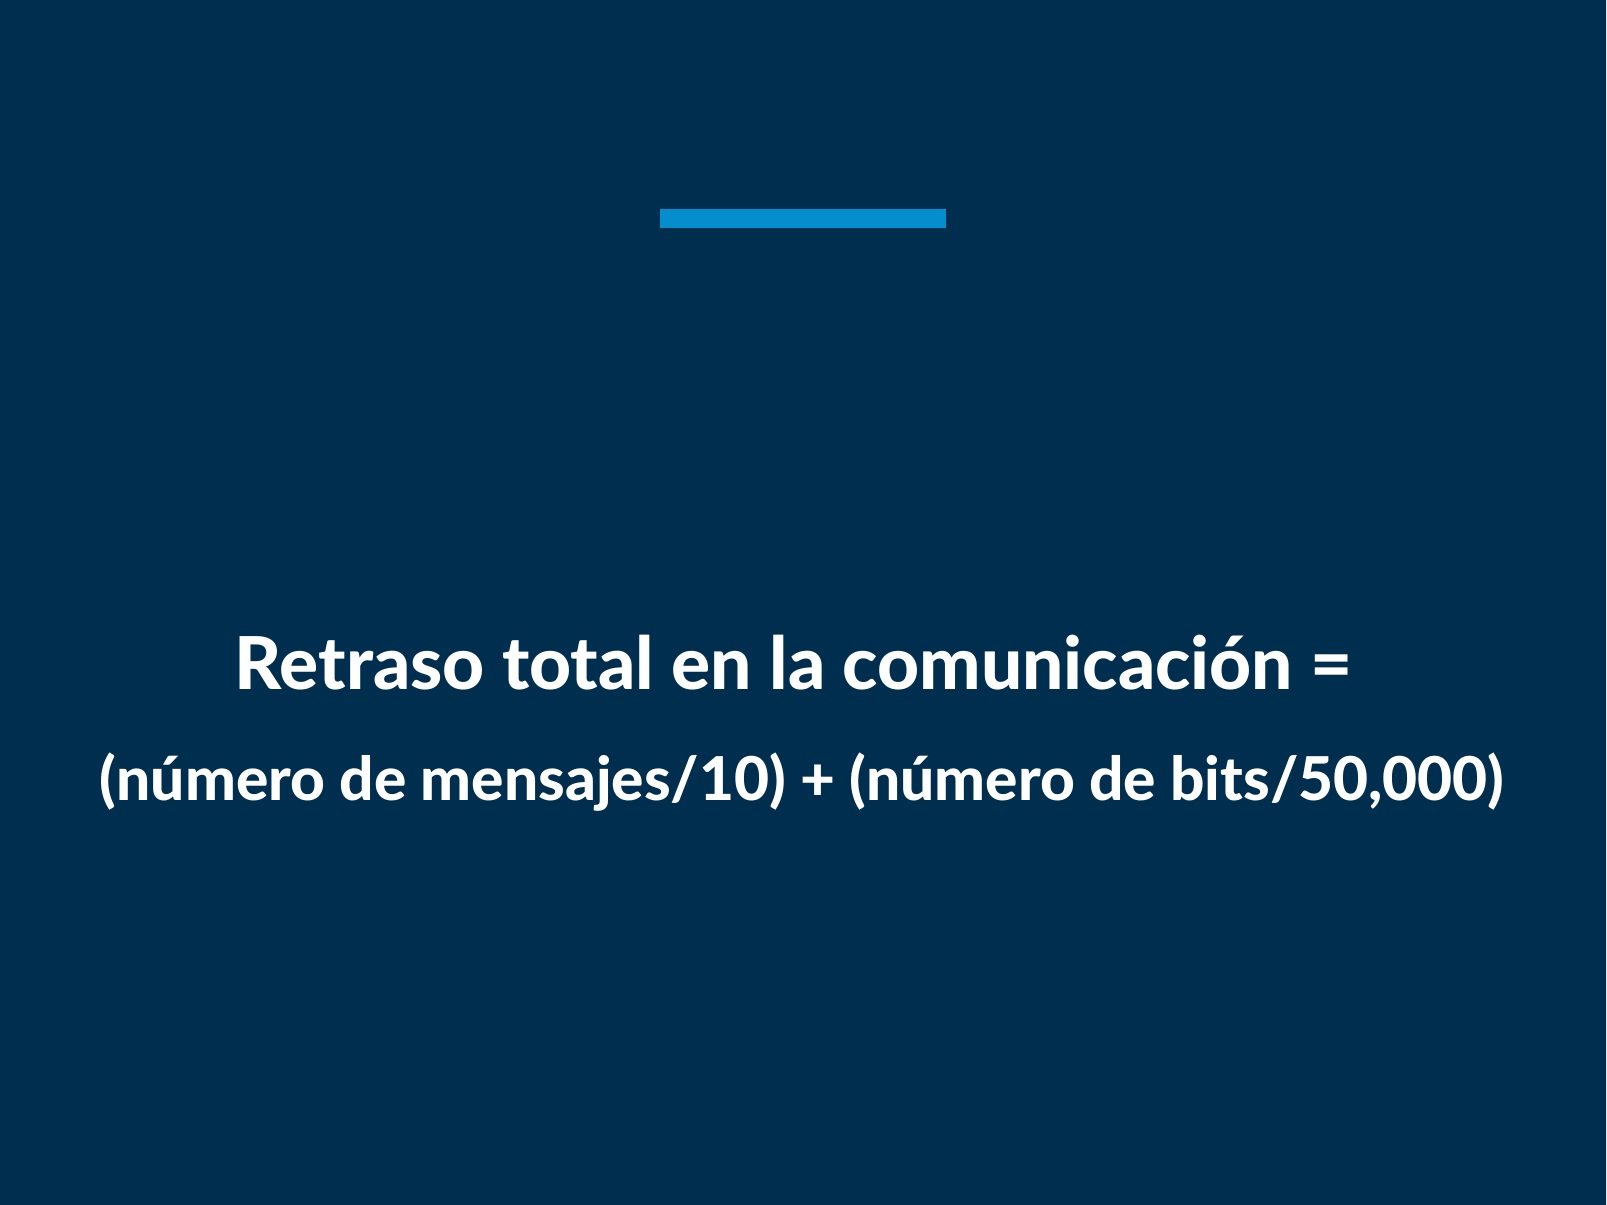

# Retraso total en la comunicación =
(número de mensajes/10) + (número de bits/50,000)